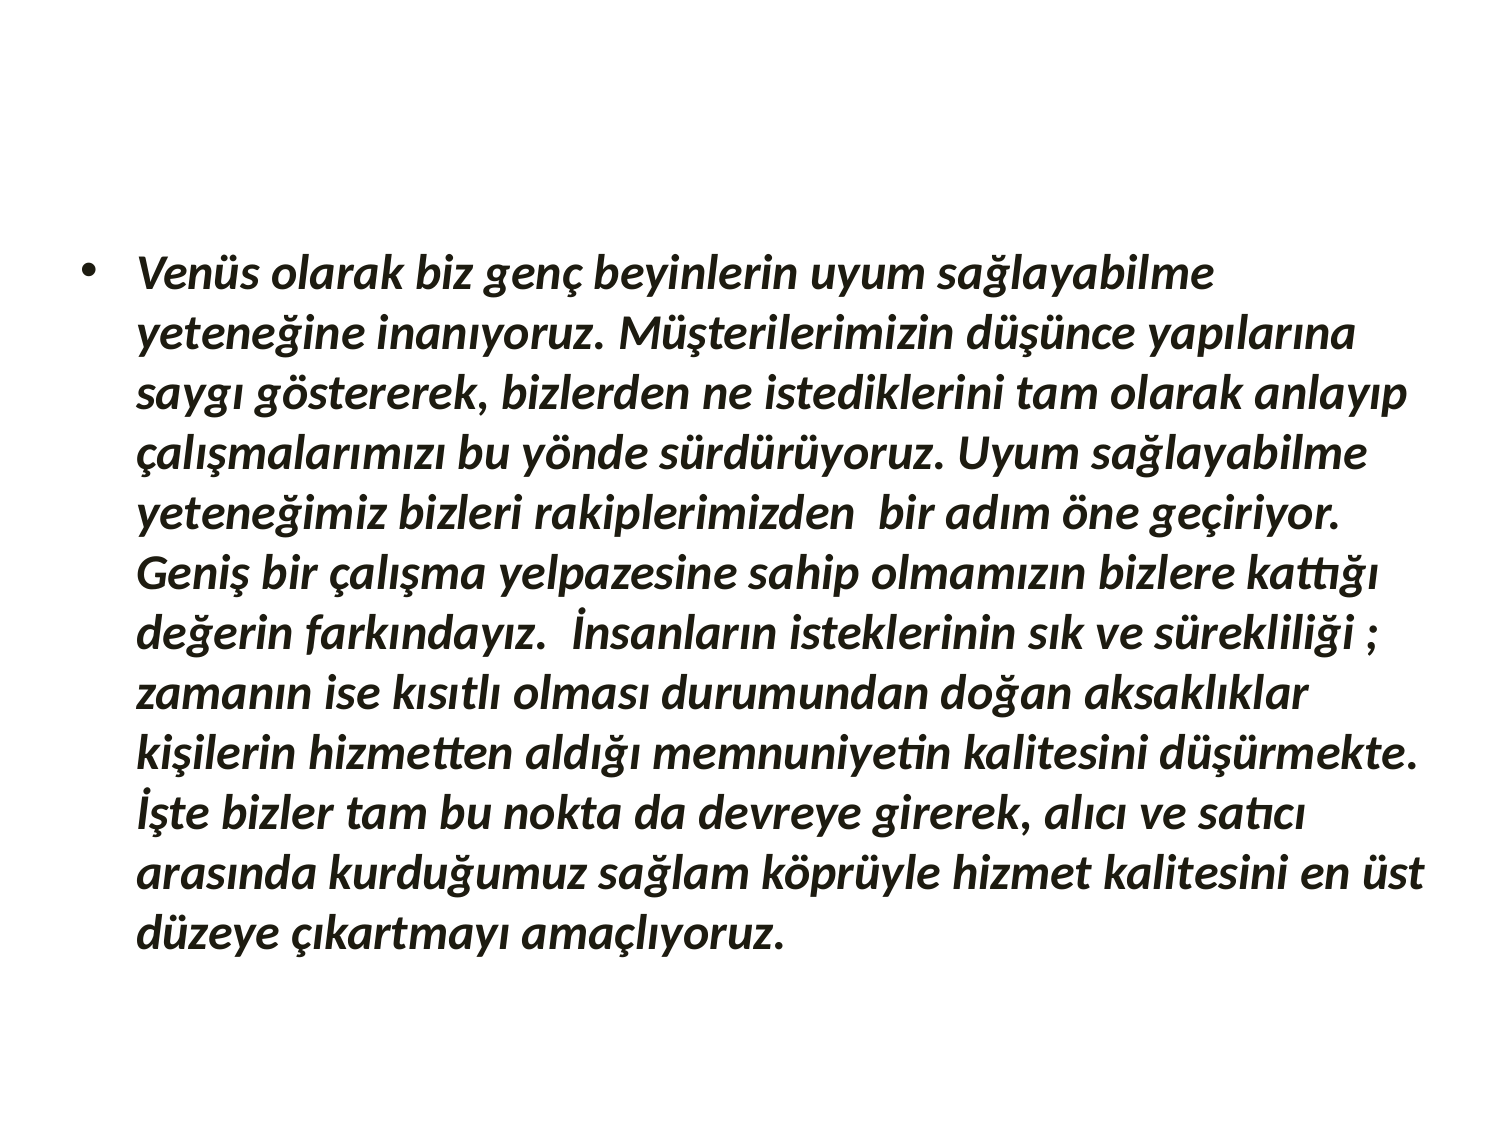

Venüs olarak biz genç beyinlerin uyum sağlayabilme yeteneğine inanıyoruz. Müşterilerimizin düşünce yapılarına saygı göstererek, bizlerden ne istediklerini tam olarak anlayıp çalışmalarımızı bu yönde sürdürüyoruz. Uyum sağlayabilme yeteneğimiz bizleri rakiplerimizden  bir adım öne geçiriyor. Geniş bir çalışma yelpazesine sahip olmamızın bizlere kattığı değerin farkındayız.  İnsanların isteklerinin sık ve sürekliliği ; zamanın ise kısıtlı olması durumundan doğan aksaklıklar kişilerin hizmetten aldığı memnuniyetin kalitesini düşürmekte. İşte bizler tam bu nokta da devreye girerek, alıcı ve satıcı arasında kurduğumuz sağlam köprüyle hizmet kalitesini en üst düzeye çıkartmayı amaçlıyoruz.